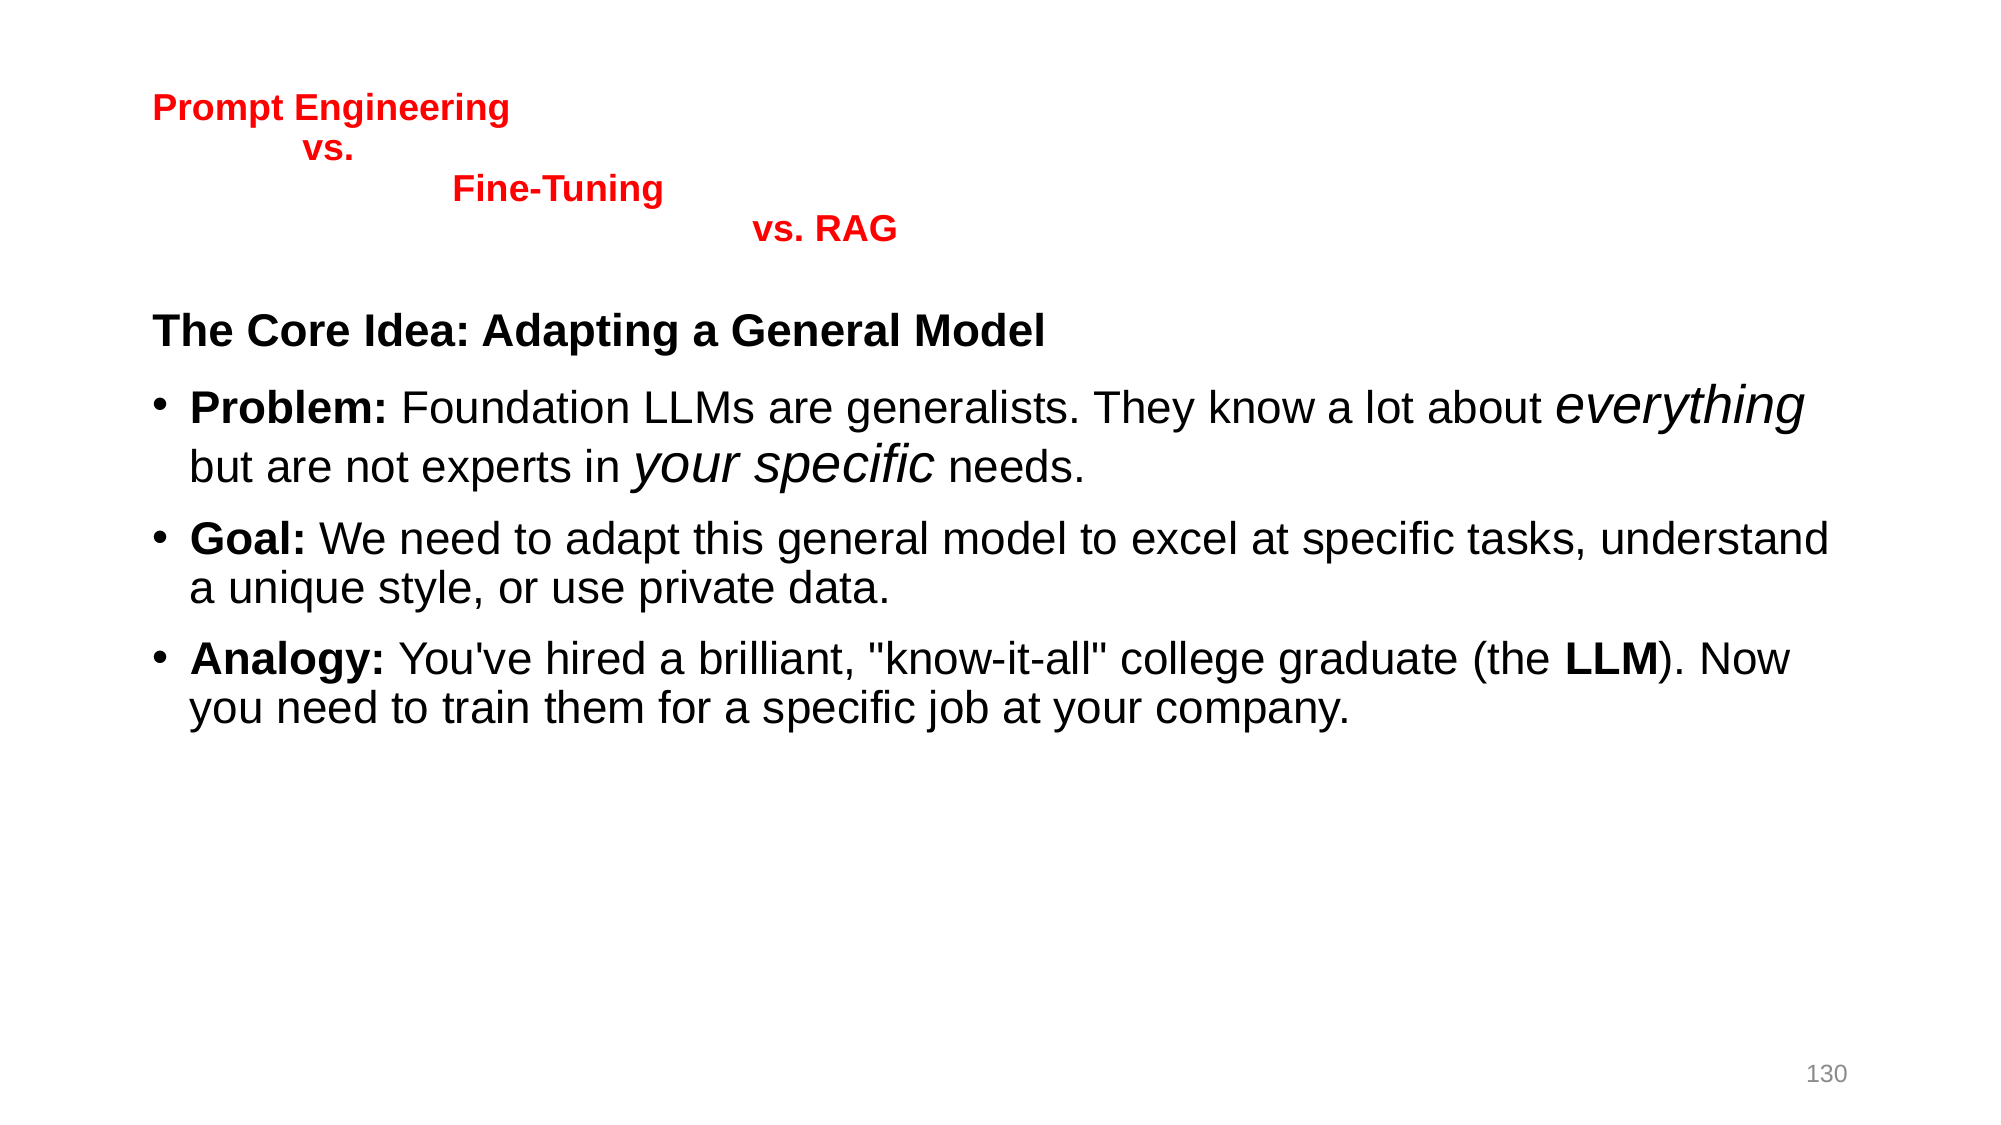

# Prompt Engineering vs. Fine-Tuning vs. RAG
The Core Idea: Adapting a General Model
Problem: Foundation LLMs are generalists. They know a lot about everything but are not experts in your specific needs.
Goal: We need to adapt this general model to excel at specific tasks, understand a unique style, or use private data.
Analogy: You've hired a brilliant, "know-it-all" college graduate (the LLM). Now you need to train them for a specific job at your company.
130